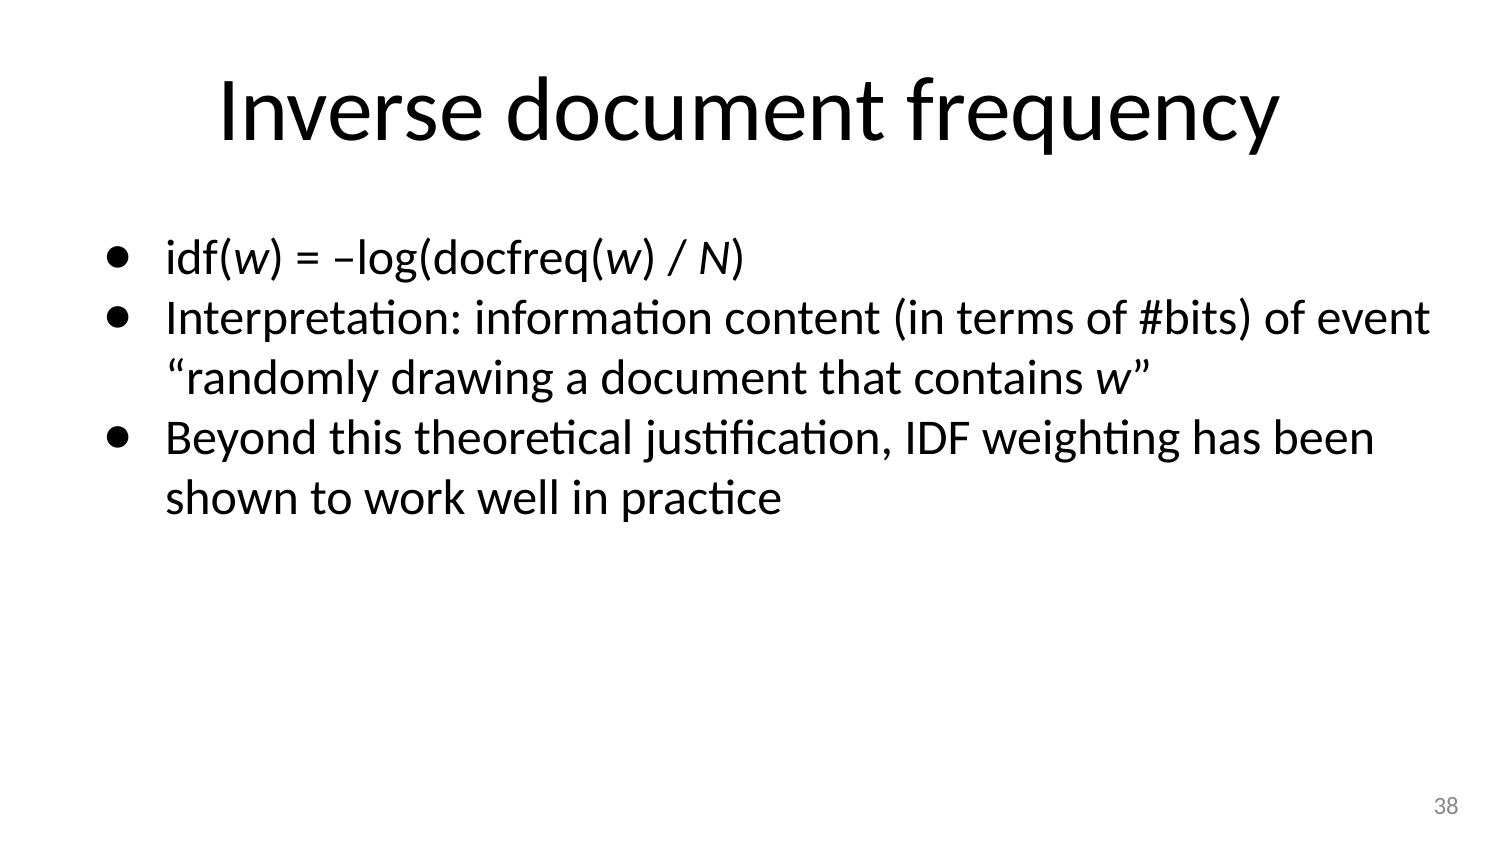

# Inverse document frequency
idf(w) = –log(docfreq(w) / N)
Interpretation: information content (in terms of #bits) of event “randomly drawing a document that contains w”
Beyond this theoretical justification, IDF weighting has been shown to work well in practice
38